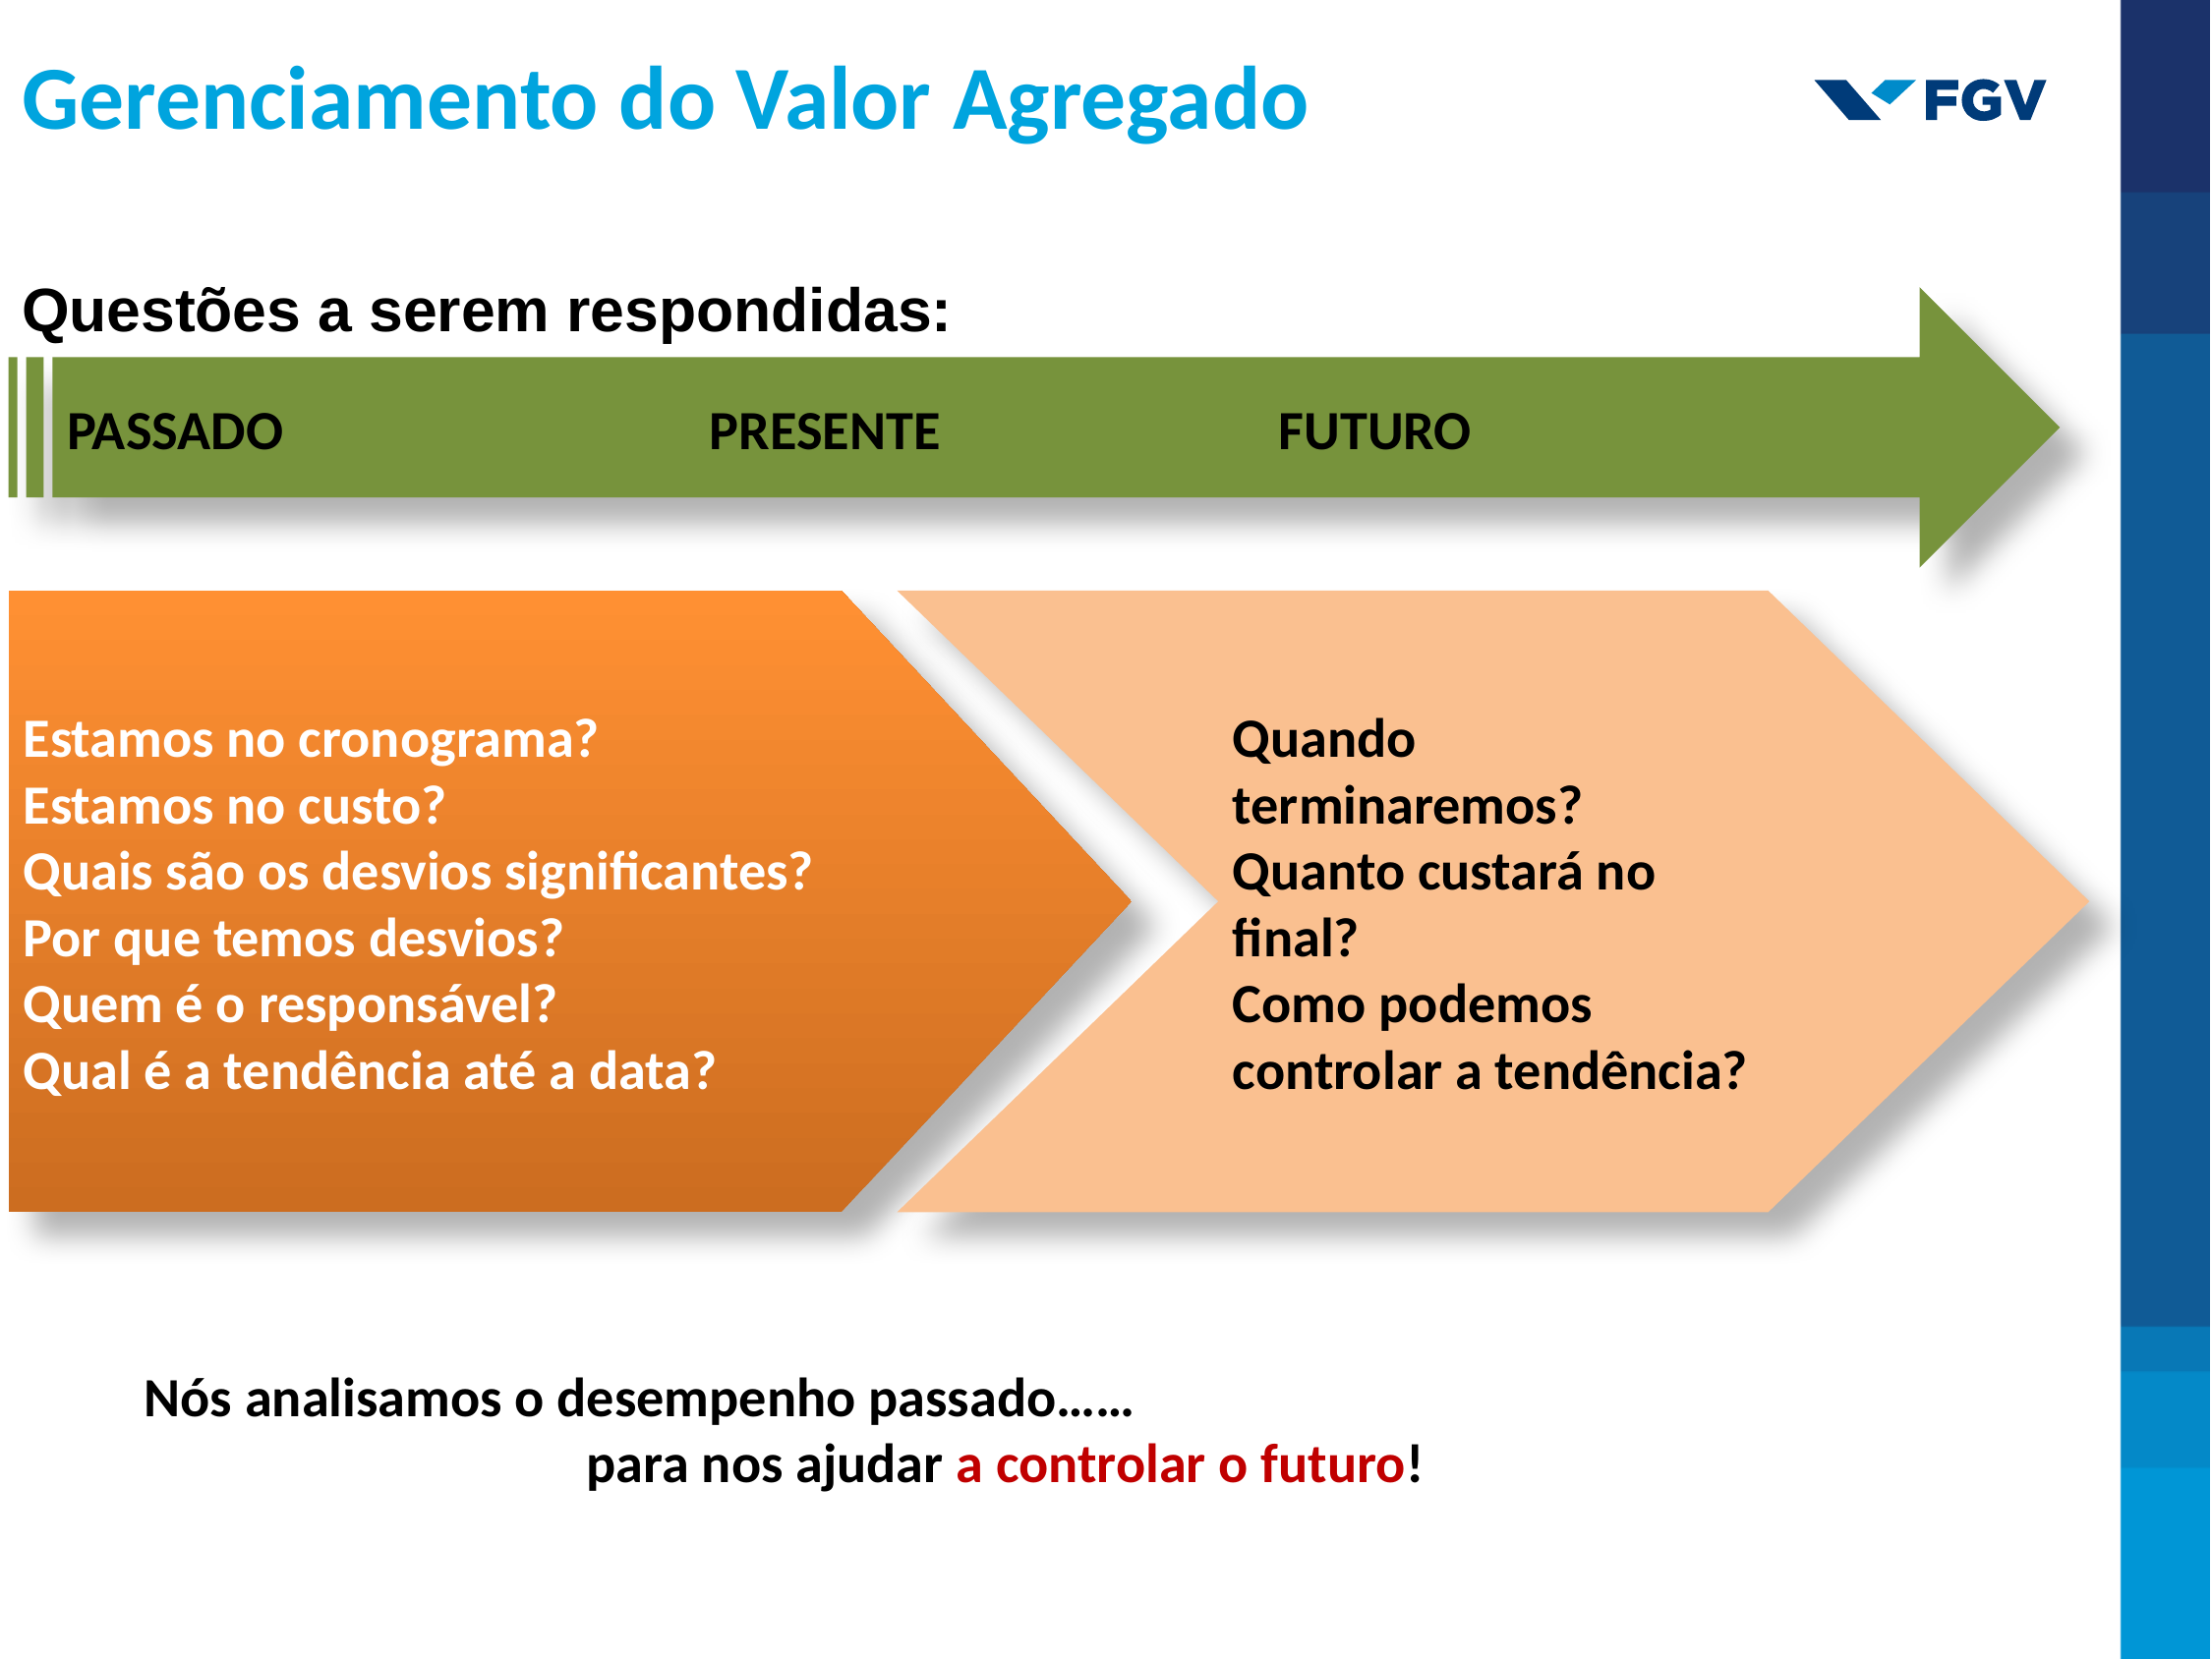

Gerenciamento do Valor Agregado
Questões a serem respondidas:
PASSADO                                  PRESENTE                           FUTURO

Estamos no cronograma?
Estamos no custo?
Quais são os desvios significantes?
Por que temos desvios?
Quem é o responsável?
Qual é a tendência até a data?

Quando terminaremos?
Quanto custará no final?
Como podemos controlar a tendência?
Nós analisamos o desempenho passado……
			para nos ajudar a controlar o futuro!